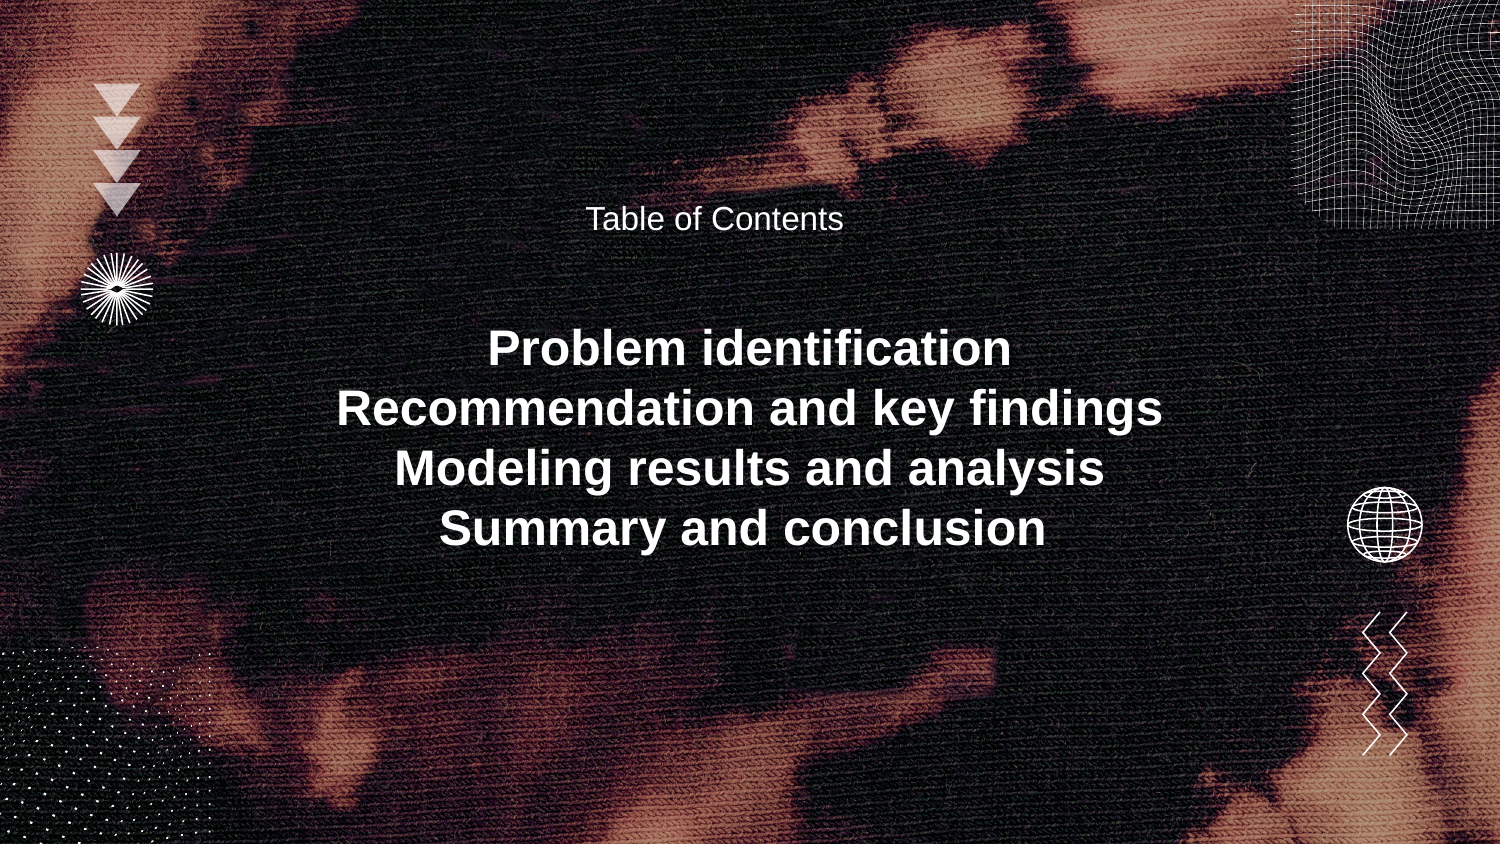

Table of Contents
# Problem identification Recommendation and key findings Modeling results and analysis Summary and conclusion